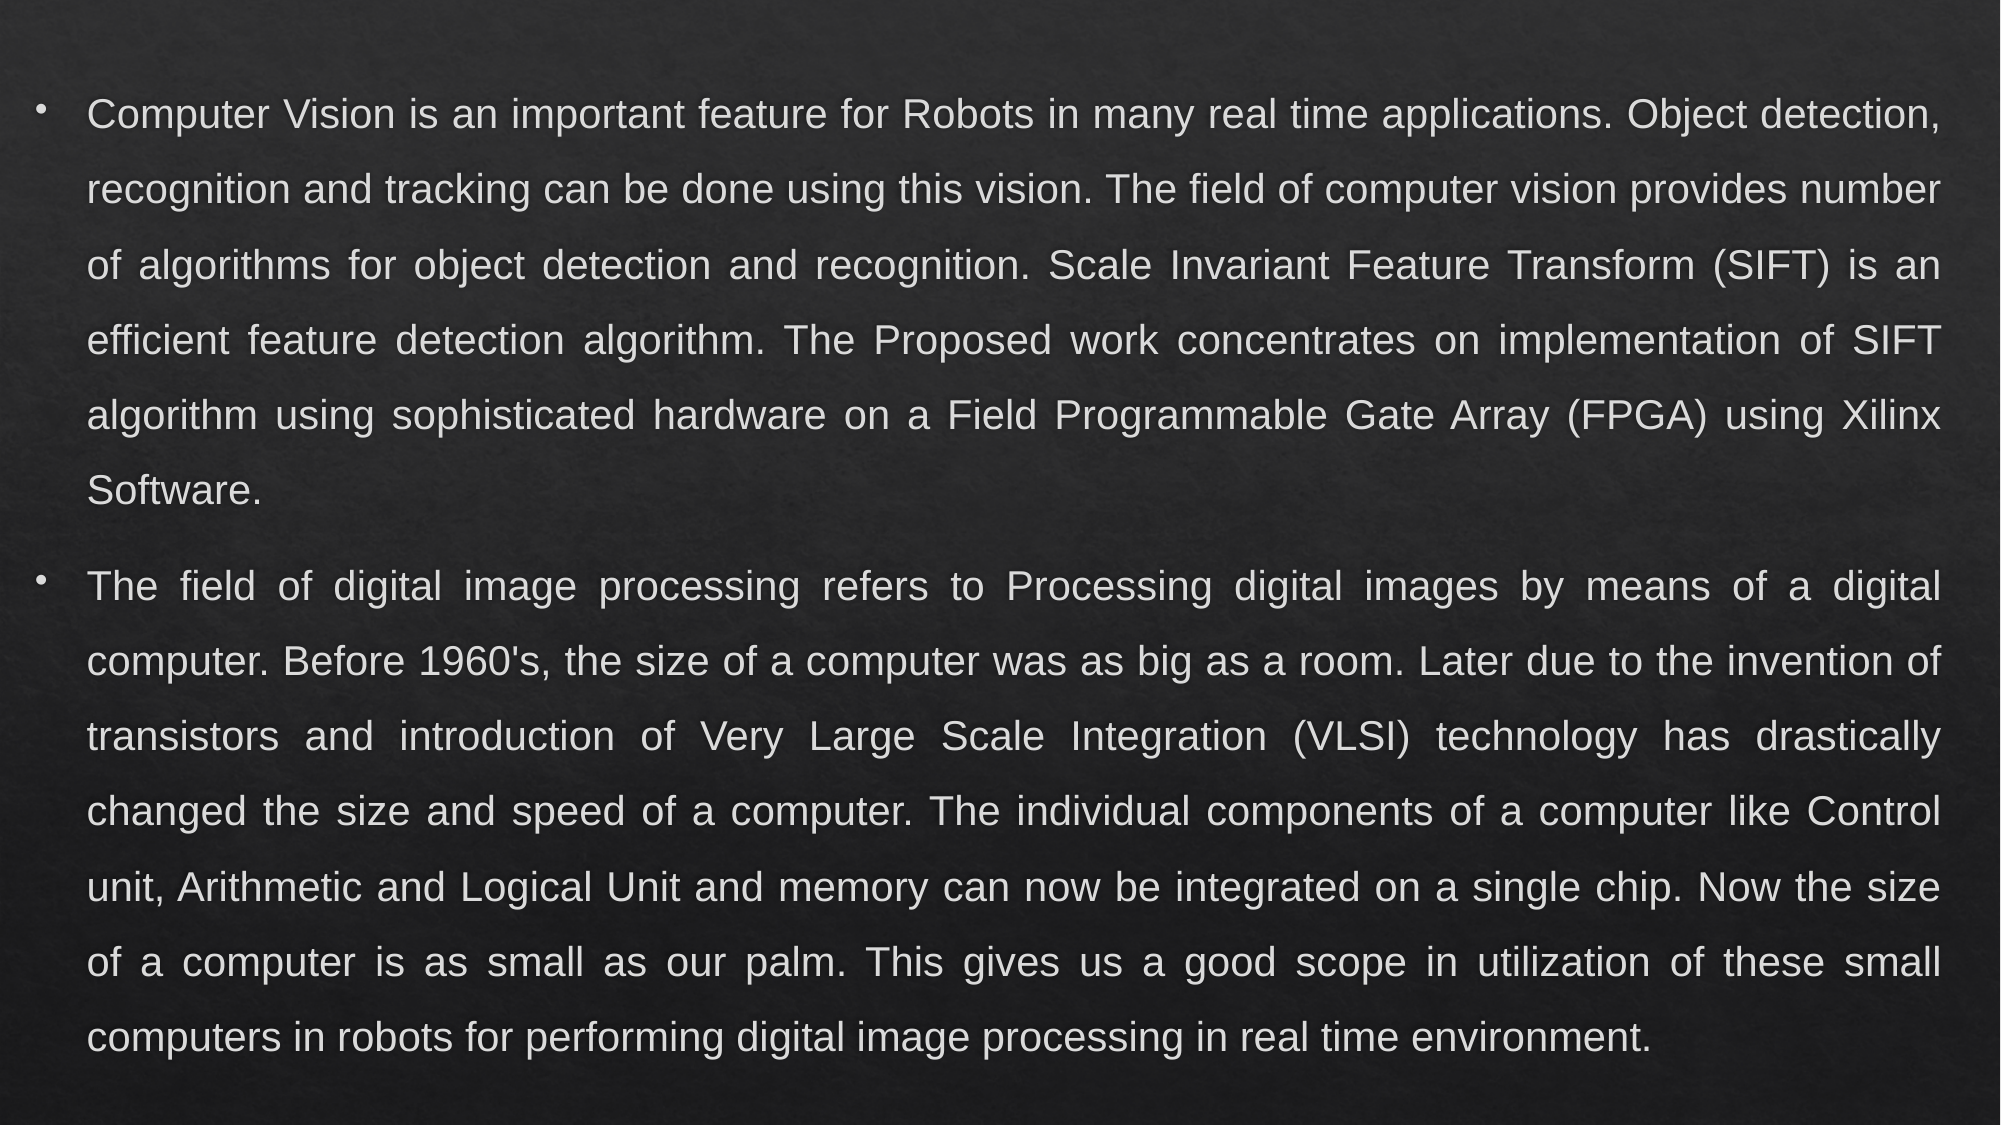

Computer Vision is an important feature for Robots in many real time applications. Object detection, recognition and tracking can be done using this vision. The field of computer vision provides number of algorithms for object detection and recognition. Scale Invariant Feature Transform (SIFT) is an efficient feature detection algorithm. The Proposed work concentrates on implementation of SIFT algorithm using sophisticated hardware on a Field Programmable Gate Array (FPGA) using Xilinx Software.
The field of digital image processing refers to Processing digital images by means of a digital computer. Before 1960's, the size of a computer was as big as a room. Later due to the invention of transistors and introduction of Very Large Scale Integration (VLSI) technology has drastically changed the size and speed of a computer. The individual components of a computer like Control unit, Arithmetic and Logical Unit and memory can now be integrated on a single chip. Now the size of a computer is as small as our palm. This gives us a good scope in utilization of these small computers in robots for performing digital image processing in real time environment.